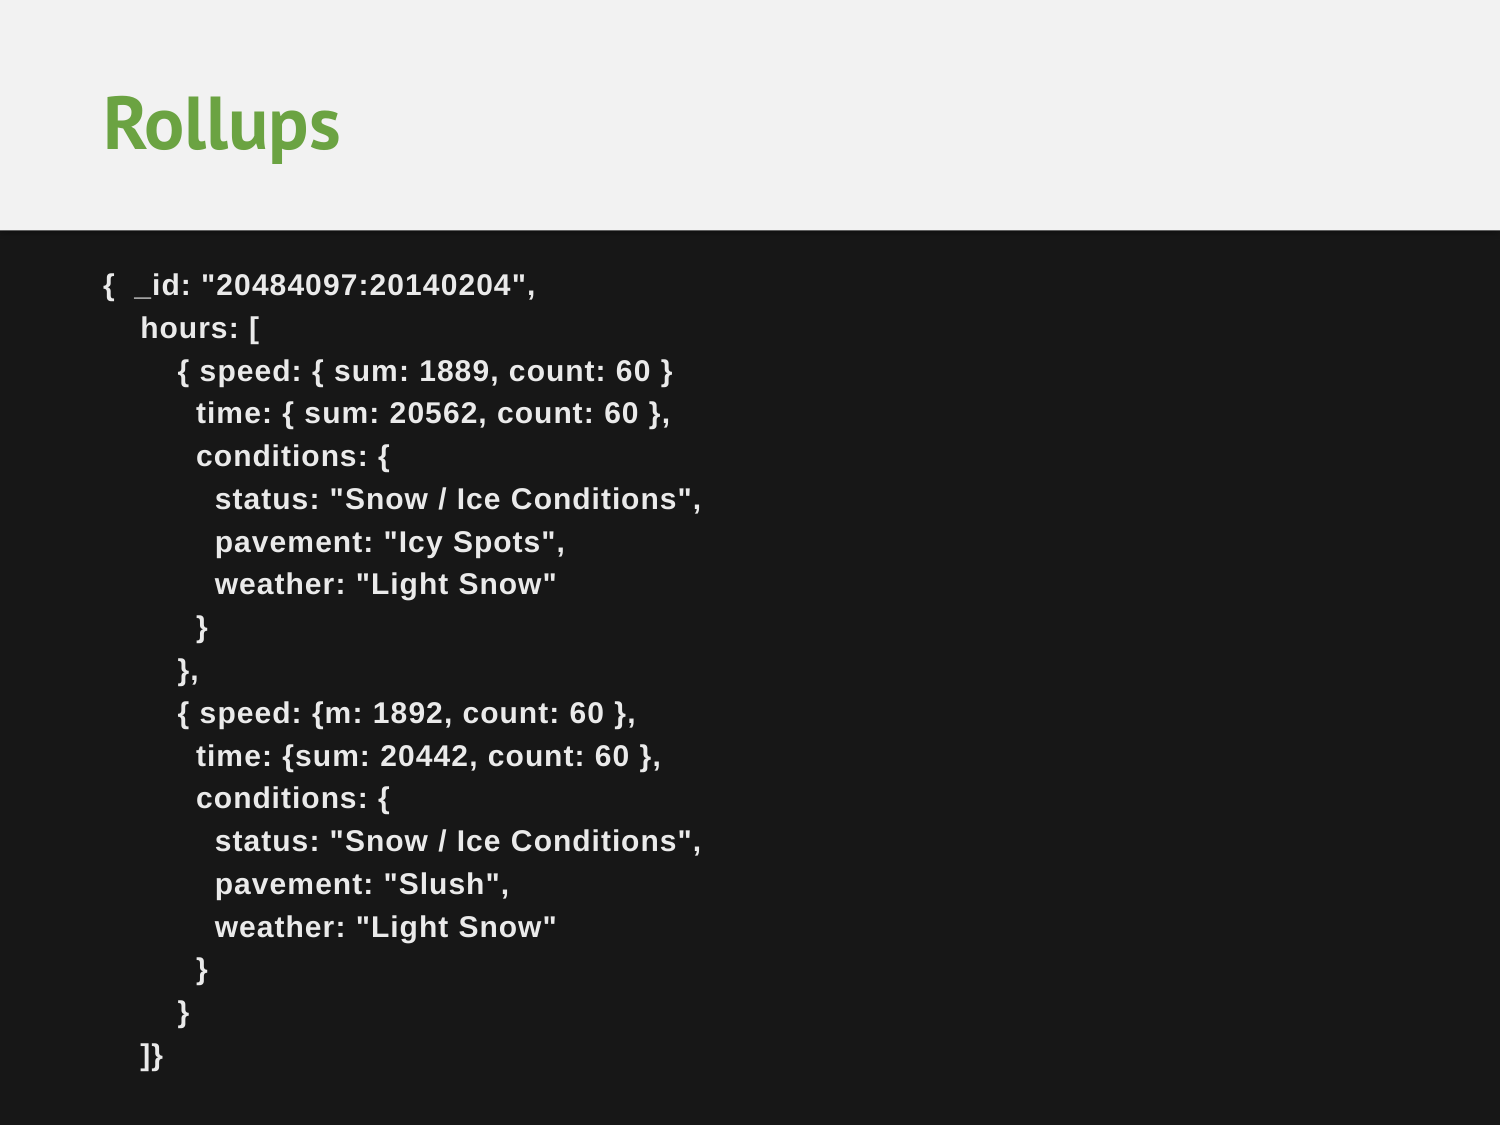

# Rollups
{  _id: "20484097:20140204",
    hours: [
        { speed: { sum: 1889, count: 60 }
          time: { sum: 20562, count: 60 },
          conditions: {
            status: "Snow / Ice Conditions",
            pavement: "Icy Spots",
            weather: "Light Snow"
          }
        },
        { speed: {m: 1892, count: 60 },
          time: {sum: 20442, count: 60 },
          conditions: {
            status: "Snow / Ice Conditions",
            pavement: "Slush",
            weather: "Light Snow"
          }
        }
    ]}